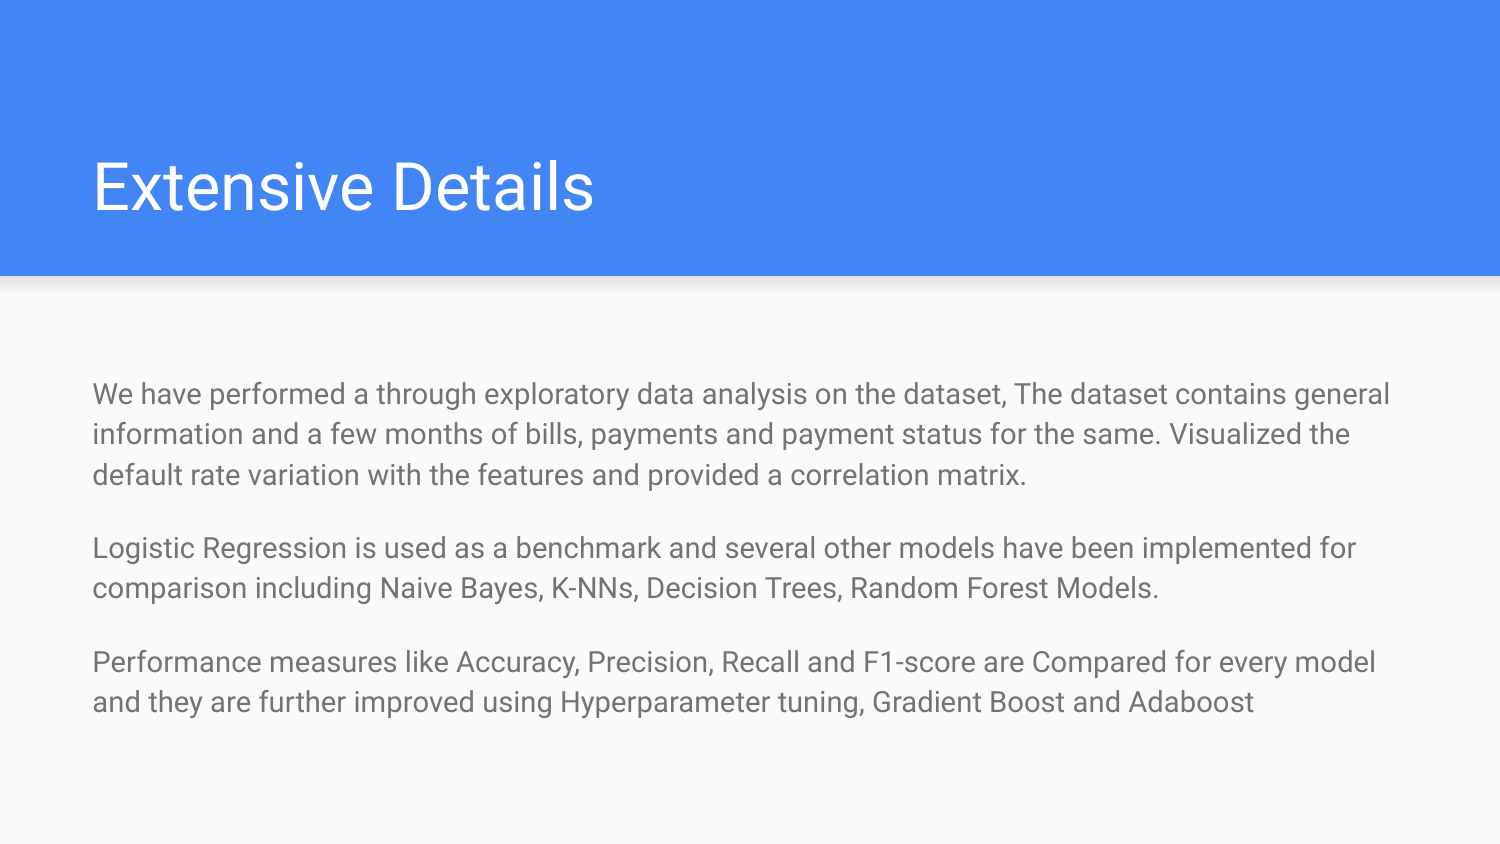

# Extensive Details
We have performed a through exploratory data analysis on the dataset, The dataset contains general information and a few months of bills, payments and payment status for the same. Visualized the default rate variation with the features and provided a correlation matrix.
Logistic Regression is used as a benchmark and several other models have been implemented for comparison including Naive Bayes, K-NNs, Decision Trees, Random Forest Models.
Performance measures like Accuracy, Precision, Recall and F1-score are Compared for every model and they are further improved using Hyperparameter tuning, Gradient Boost and Adaboost